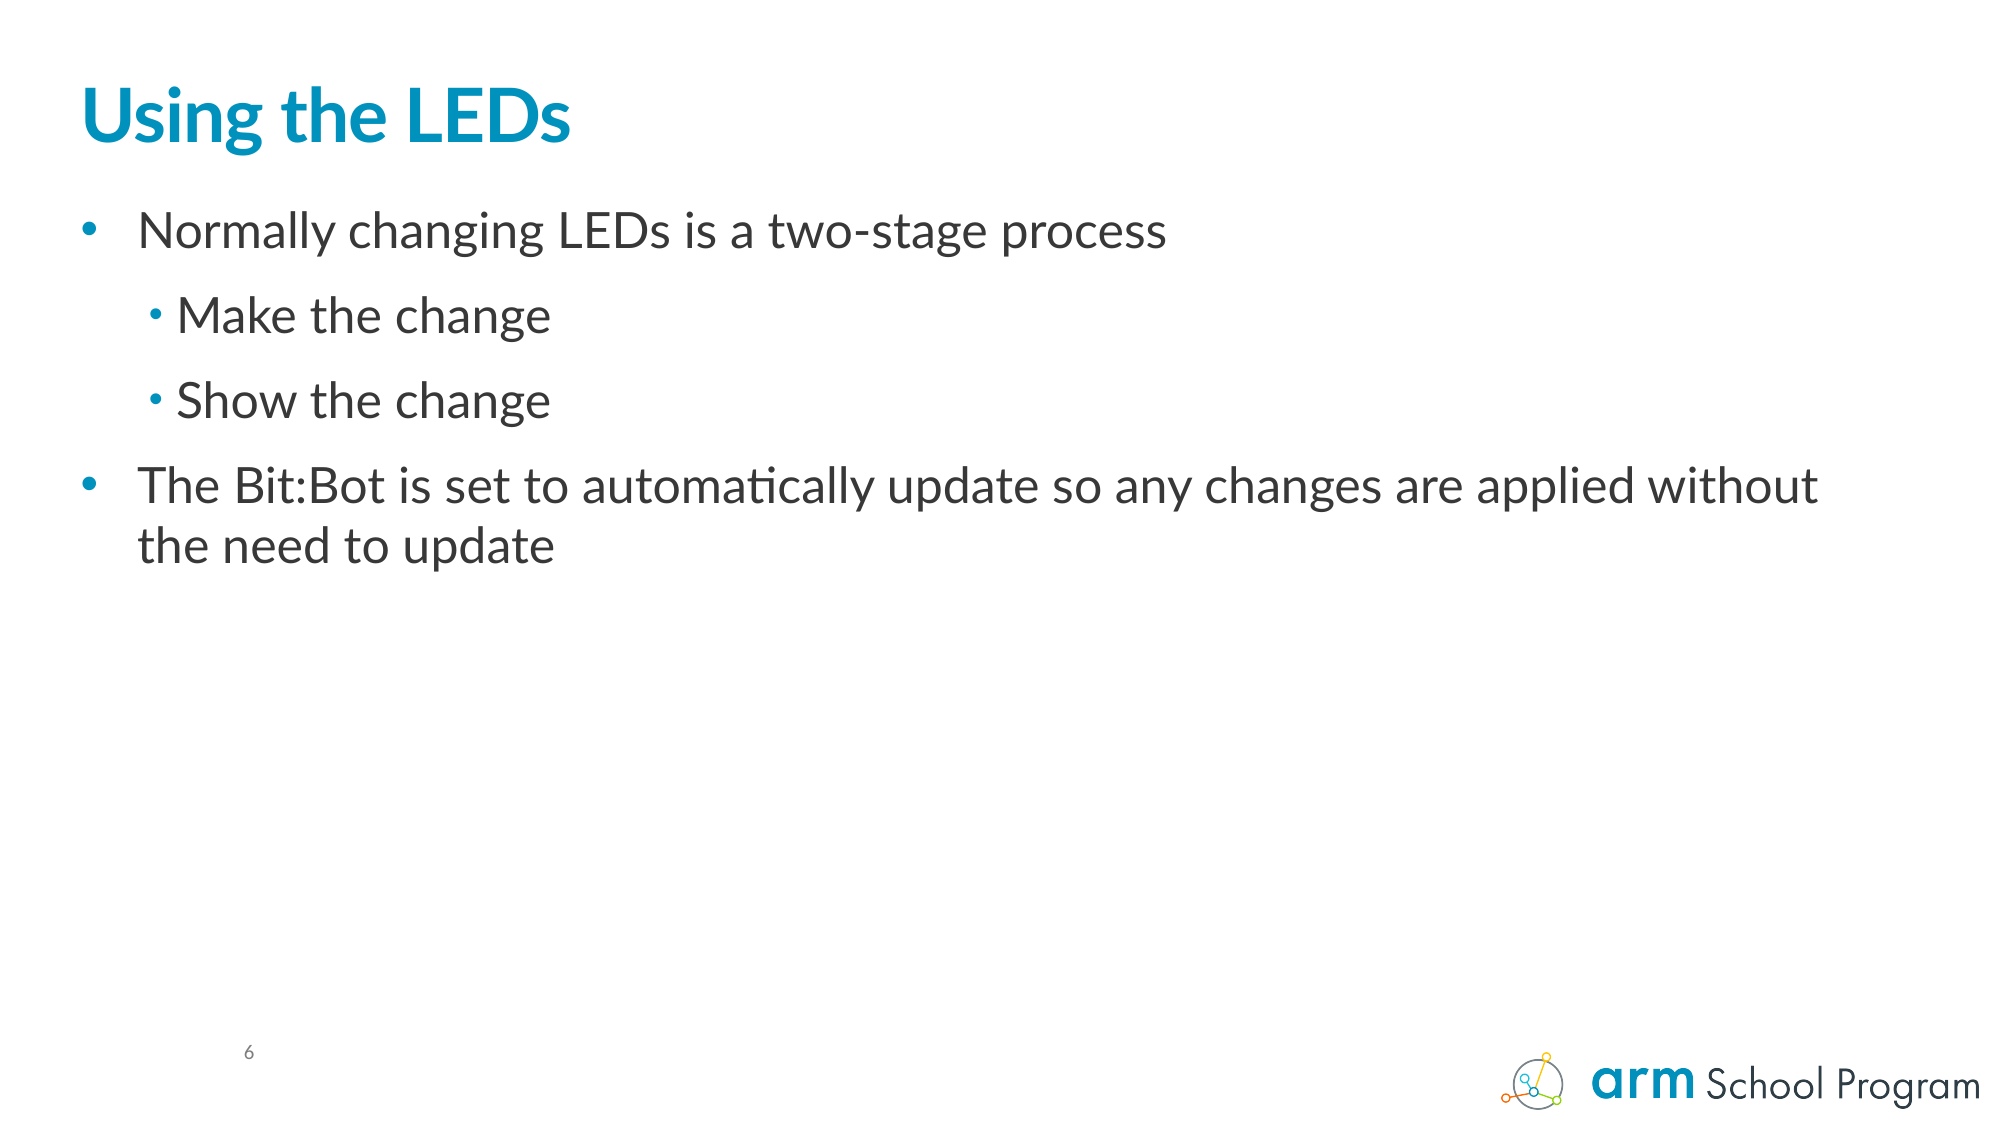

# Using the LEDs
Normally changing LEDs is a two-stage process
Make the change
Show the change
The Bit:Bot is set to automatically update so any changes are applied without the need to update